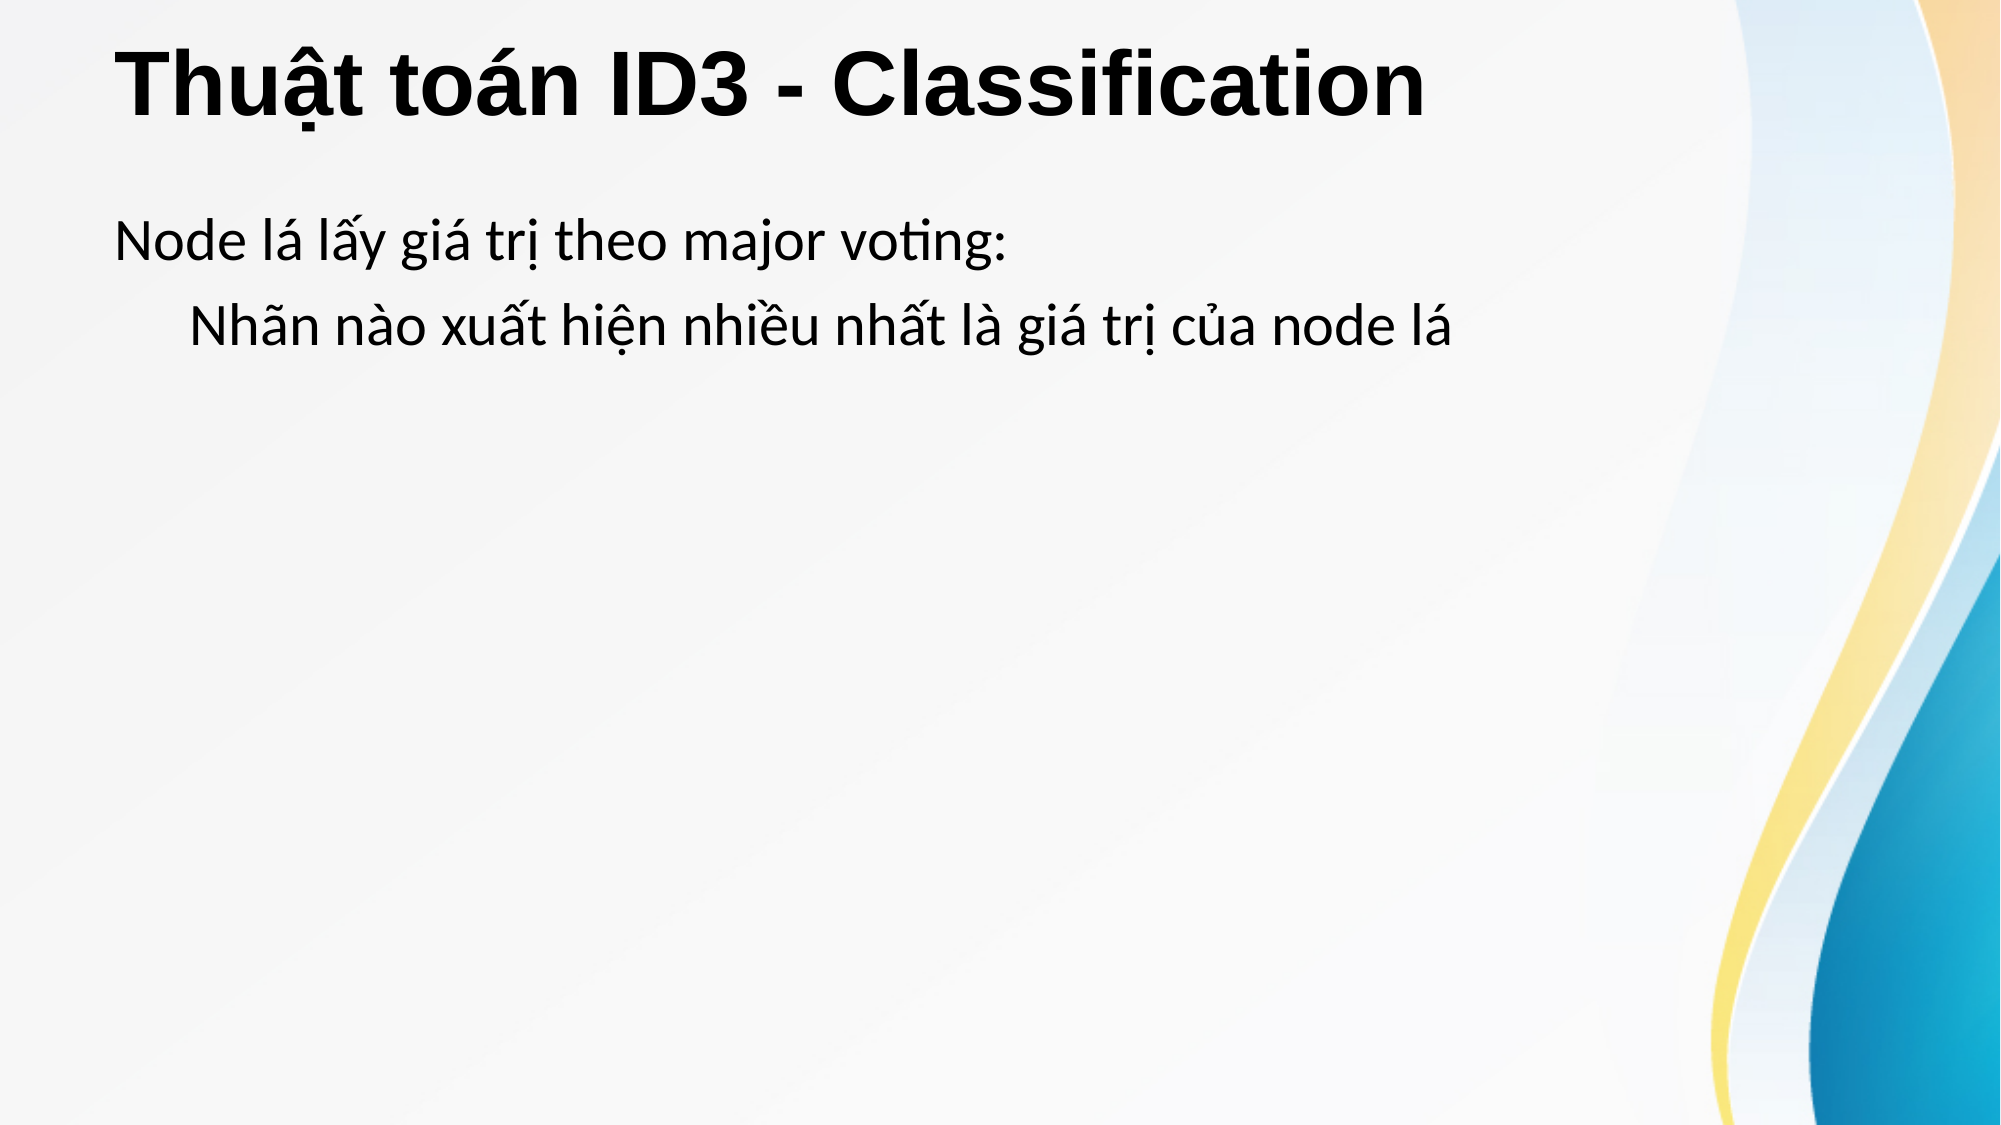

# Thuật toán ID3 - Classification
Node lá lấy giá trị theo major voting:
Nhãn nào xuất hiện nhiều nhất là giá trị của node lá